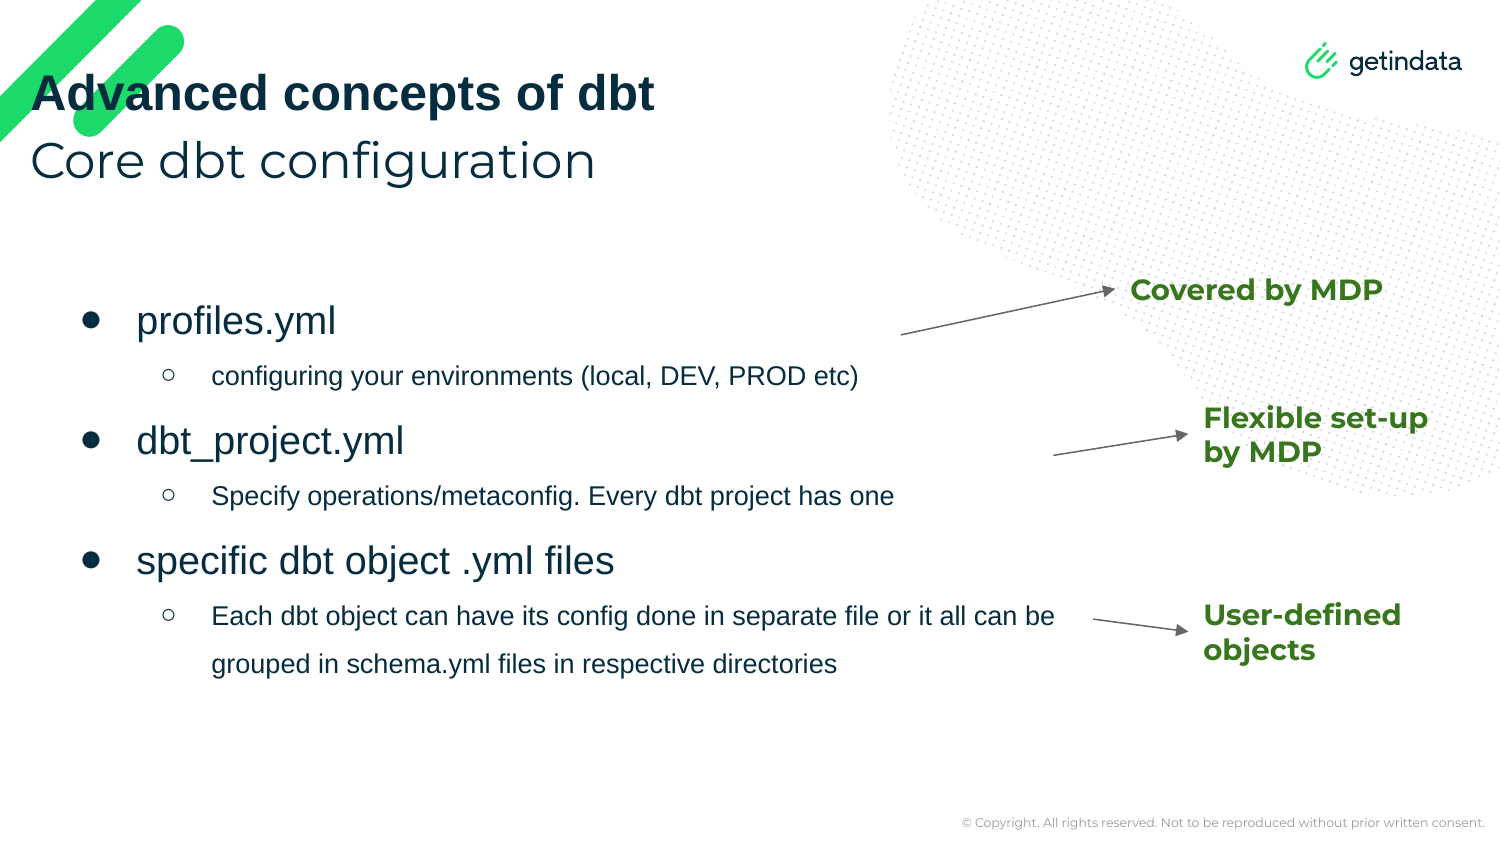

# Advanced concepts of dbt
Core dbt configuration

profiles.yml
configuring your environments (local, DEV, PROD etc)
dbt_project.yml
Specify operations/metaconfig. Every dbt project has one
specific dbt object .yml files
Each dbt object can have its config done in separate file or it all can be grouped in schema.yml files in respective directories
Covered by MDP
Flexible set-up by MDP
User-defined objects